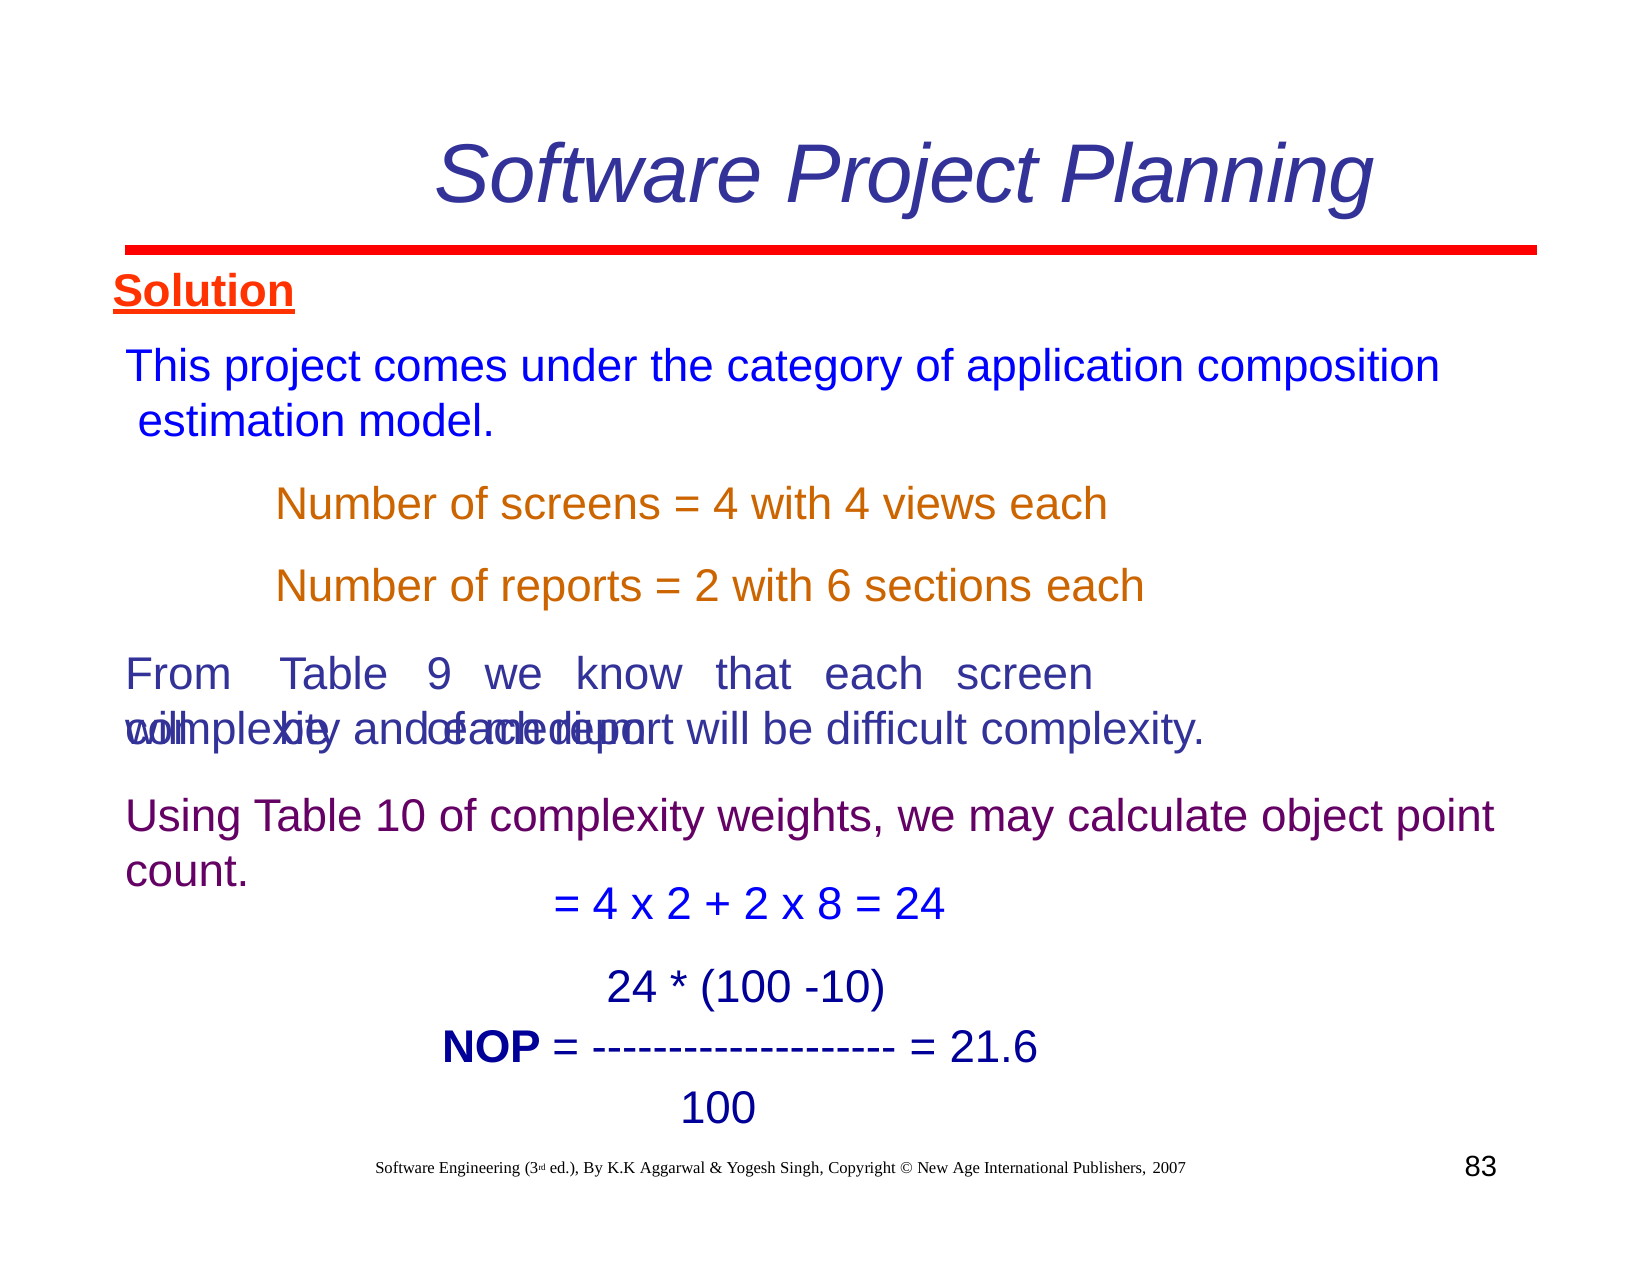

# Software Project Planning

Solution
This project comes under the category of application composition  estimation model.
Number of screens = 4 with 4 views each  Number of reports = 2 with 6 sections each
From	Table	9	we	know	that	each	screen	will	be	of	medium
complexity and each report will be difficult complexity.
Using Table 10 of complexity weights, we may calculate object point  count.
= 4 x 2 + 2 x 8 = 24
24 * (100 -10)
NOP = -------------------- = 21.6
100
83
Software Engineering (3rd  ed.), By K.K Aggarwal & Yogesh Singh, Copyright © New Age International Publishers, 2007